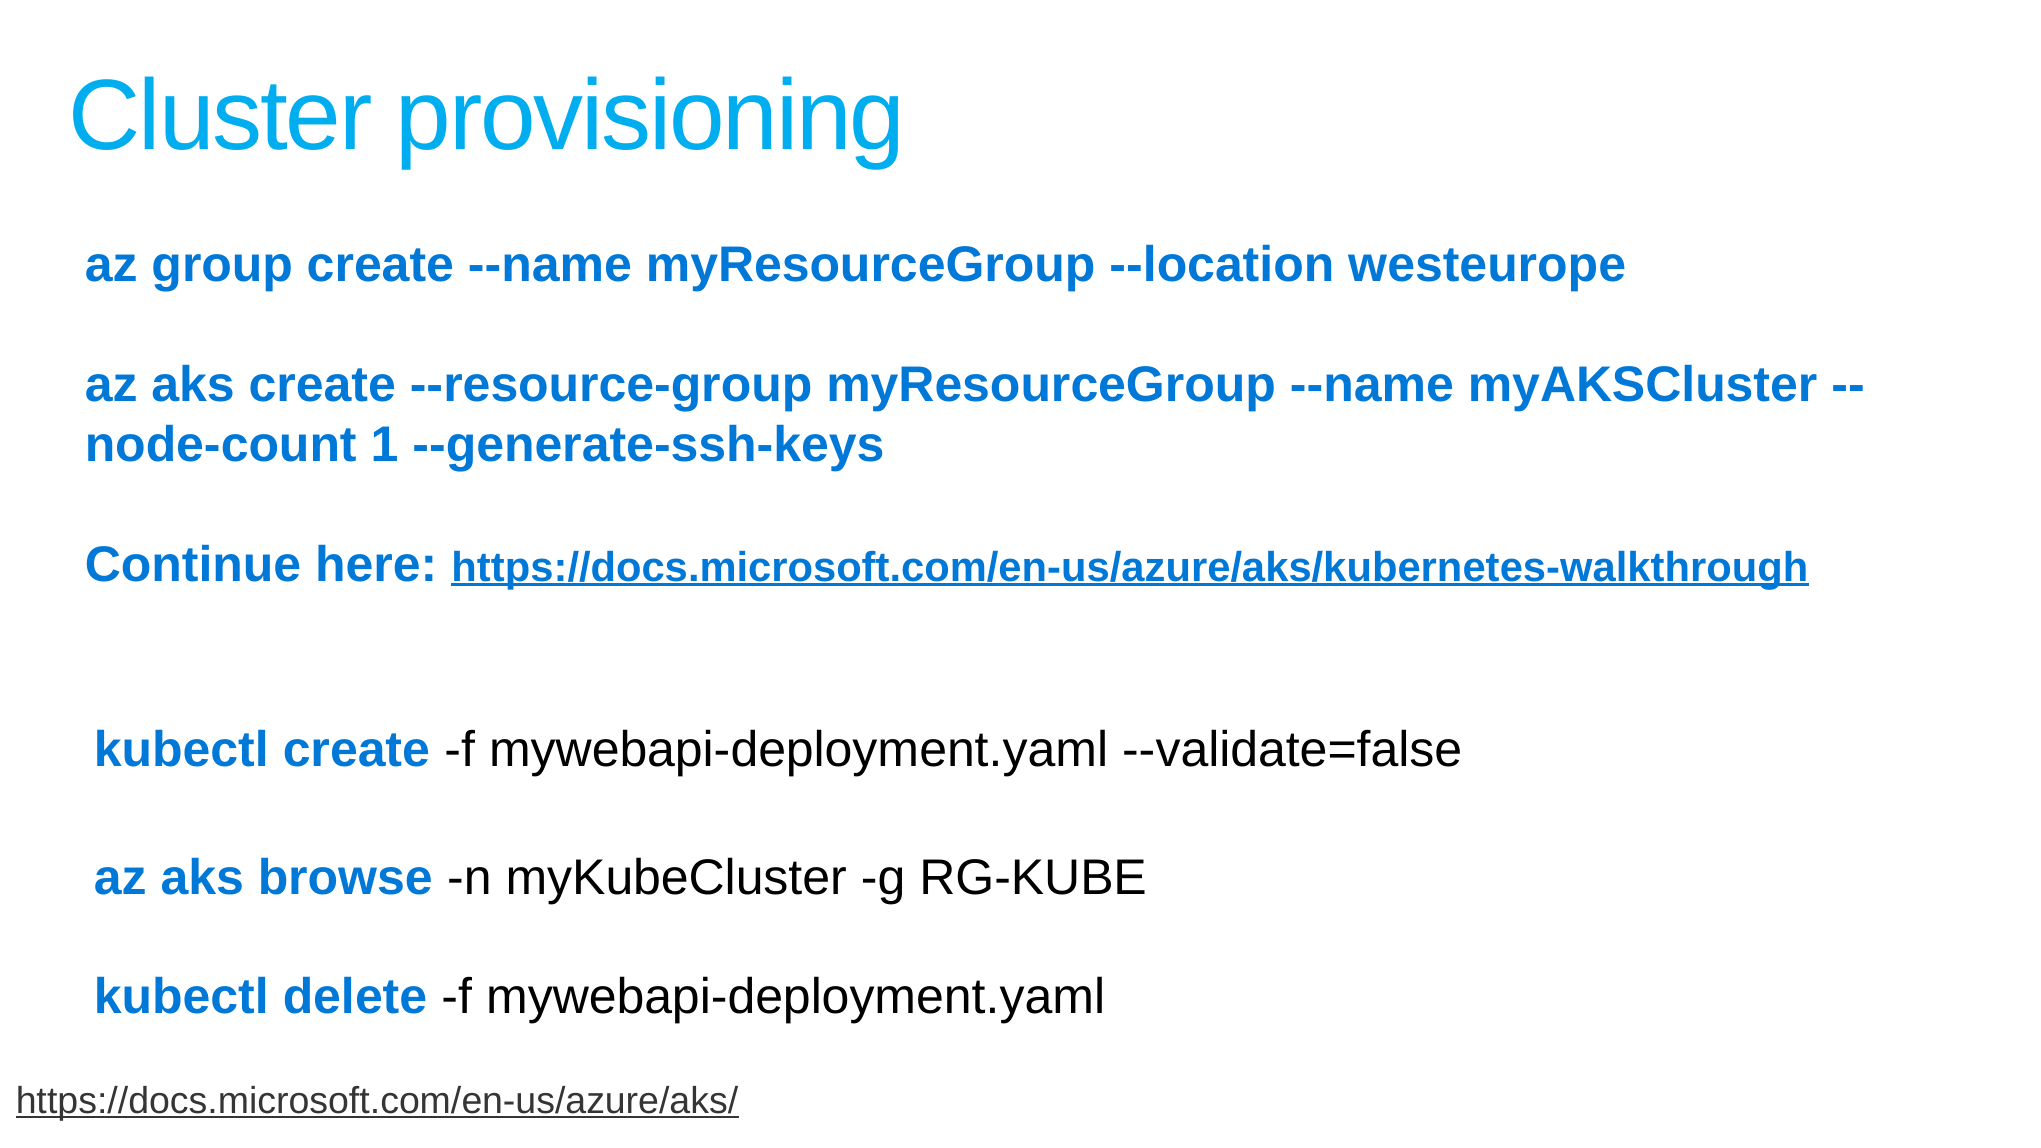

# Cluster provisioning
az group create --name myResourceGroup --location westeurope

az aks create --resource-group myResourceGroup --name myAKSCluster --node-count 1 --generate-ssh-keys

Continue here: https://docs.microsoft.com/en-us/azure/aks/kubernetes-walkthrough

kubectl create -f mywebapi-deployment.yaml --validate=false
az aks browse -n myKubeCluster -g RG-KUBE
kubectl delete -f mywebapi-deployment.yaml

https://docs.microsoft.com/en-us/azure/aks/